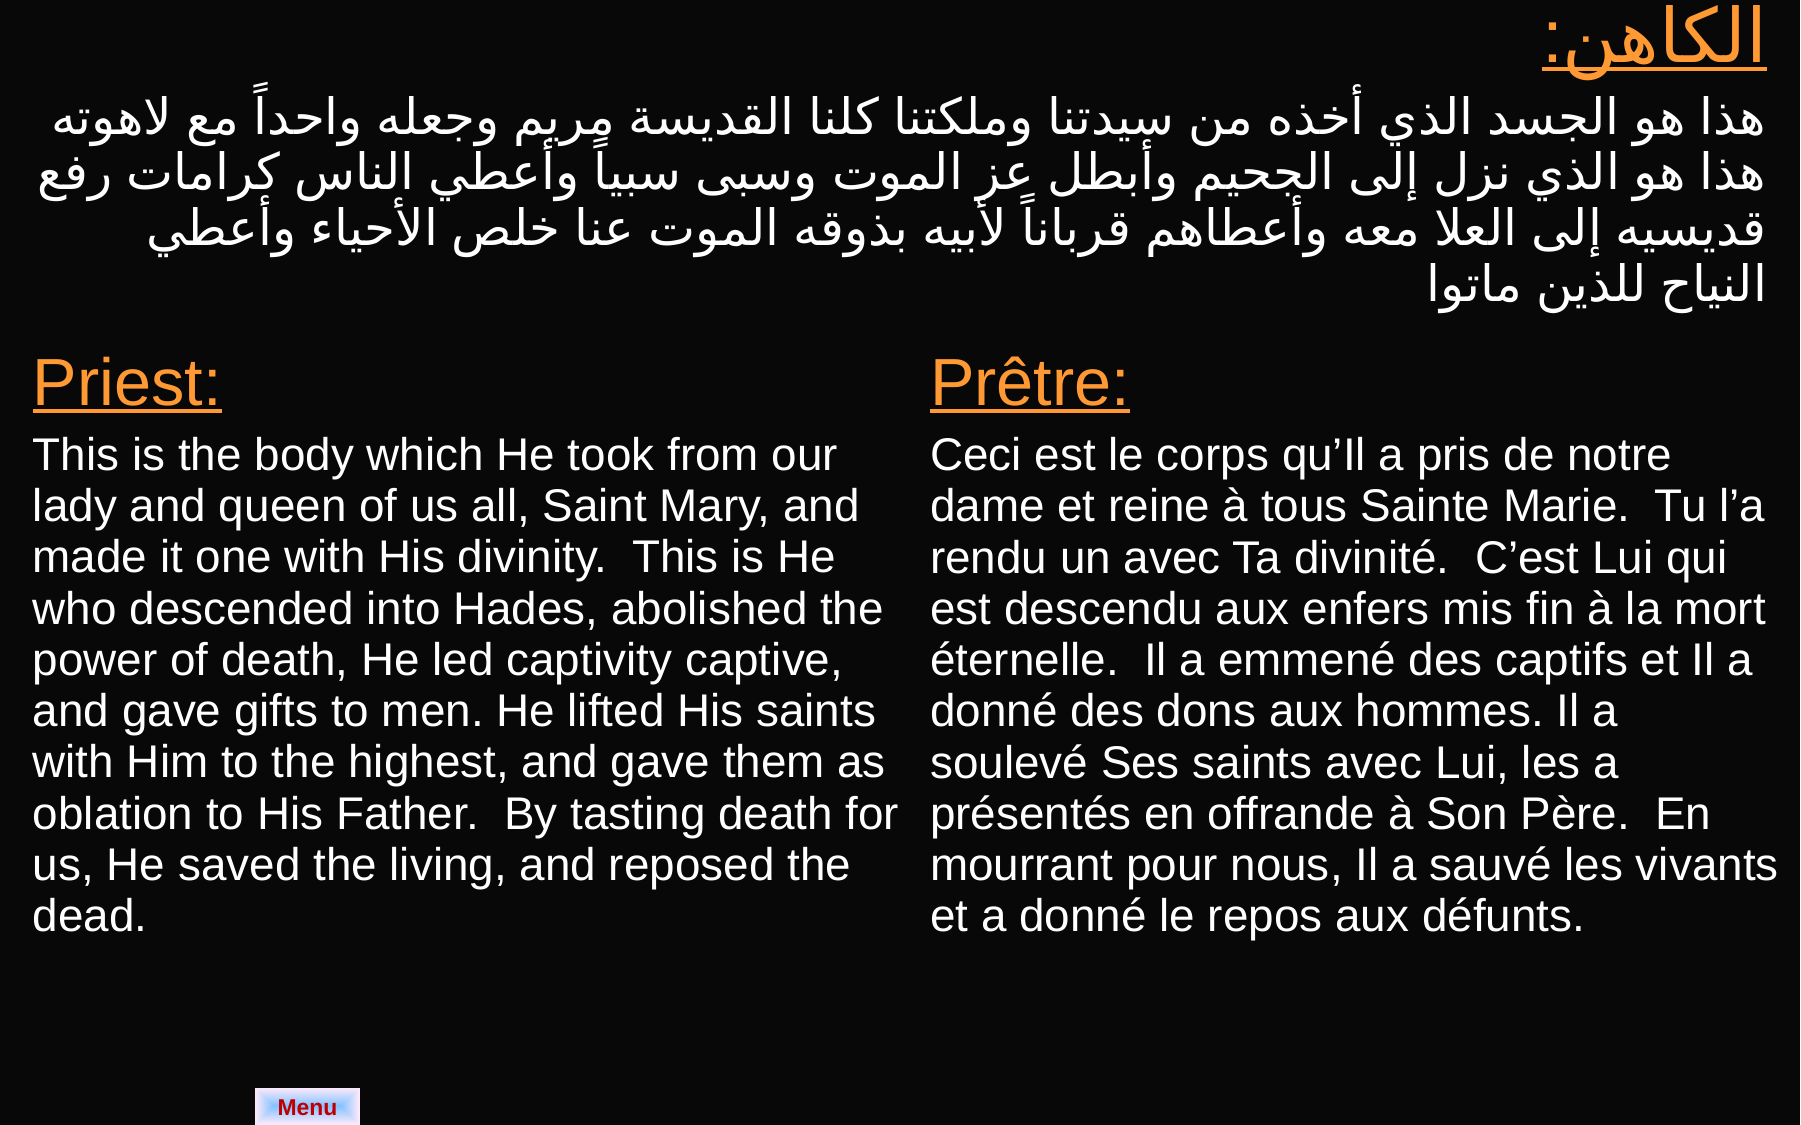

| الكاهن: هذا هو الجسد الذي أخذه من سيدتنا وملكتنا كلنا القديسة مريم وجعله واحداً مع لاهوته هذا هو الذي نزل إلى الجحيم وأبطل عز الموت وسبى سبياً وأعطي الناس كرامات رفع قديسيه إلى العلا معه وأعطاهم قرباناً لأبيه بذوقه الموت عنا خلص الأحياء وأعطي النياح للذين ماتوا |  |
| --- | --- |
| Priest: This is the body which He took from our lady and queen of us all, Saint Mary, and made it one with His divinity. This is He who descended into Hades, abolished the power of death, He led captivity captive, and gave gifts to men. He lifted His saints with Him to the highest, and gave them as oblation to His Father. By tasting death for us, He saved the living, and reposed the dead. | Prêtre: Ceci est le corps qu’Il a pris de notre dame et reine à tous Sainte Marie. Tu l’a rendu un avec Ta divinité. C’est Lui qui est descendu aux enfers mis fin à la mort éternelle. Il a emmené des captifs et Il a donné des dons aux hommes. Il a soulevé Ses saints avec Lui, les a présentés en offrande à Son Père. En mourrant pour nous, Il a sauvé les vivants et a donné le repos aux défunts. |

Menu